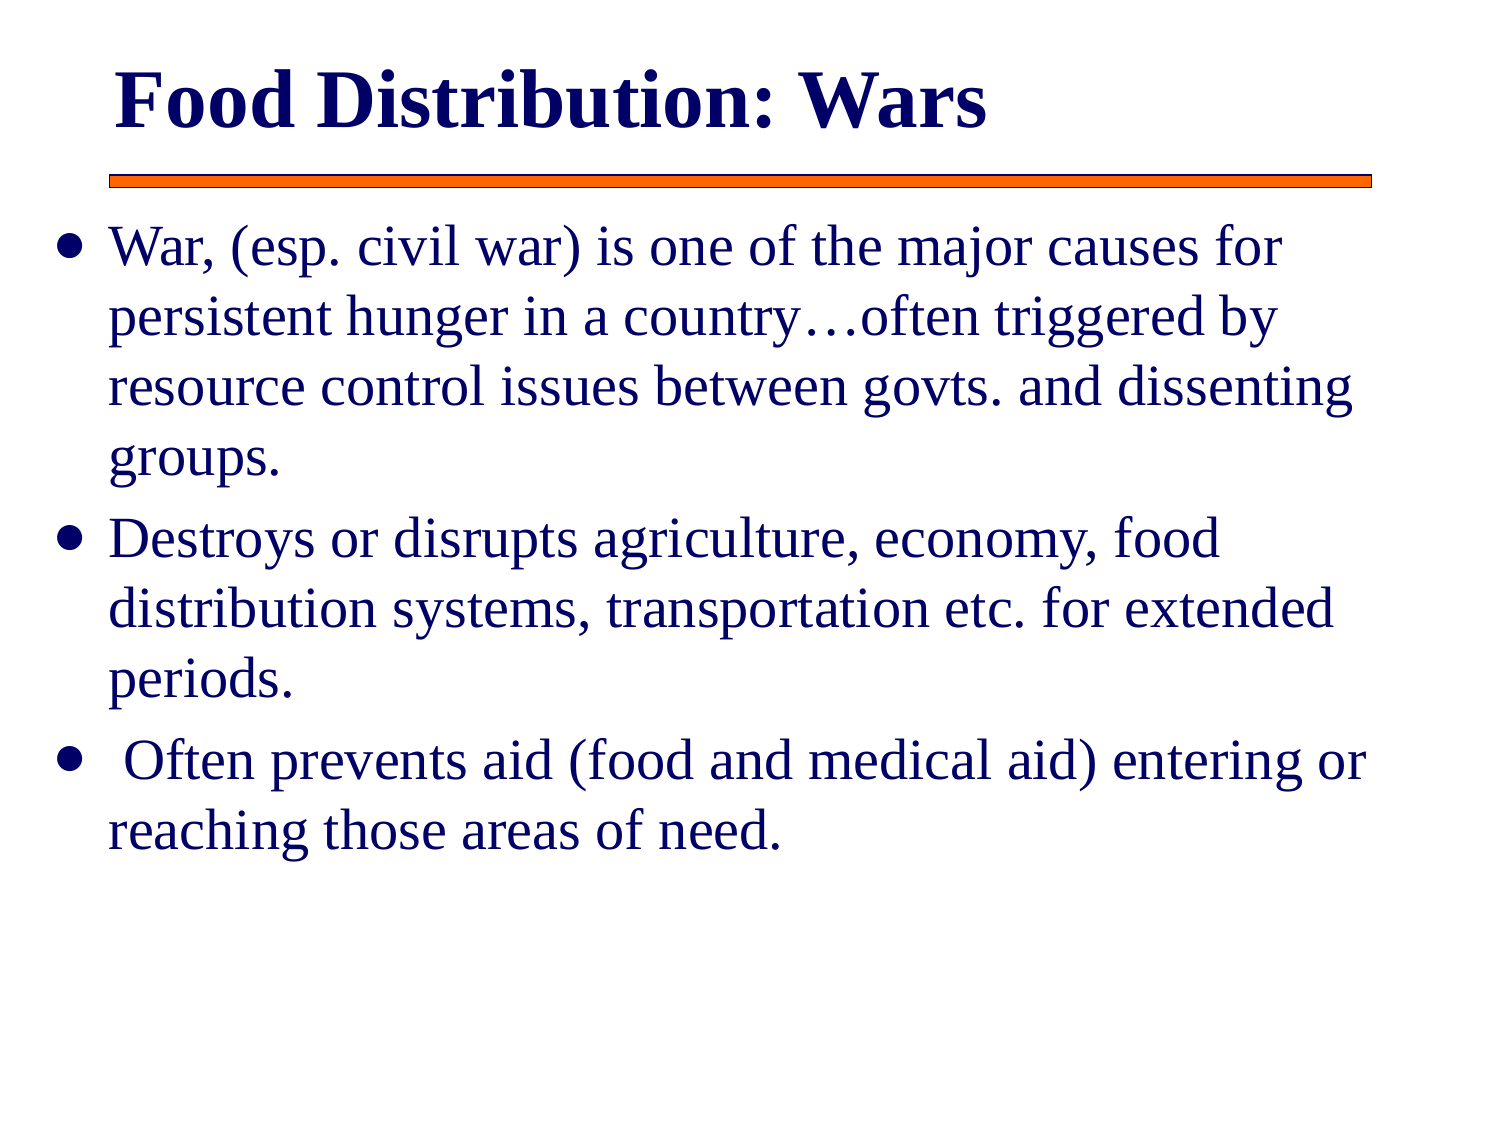

# Food Distribution: Wars
War, (esp. civil war) is one of the major causes for persistent hunger in a country…often triggered by resource control issues between govts. and dissenting groups.
Destroys or disrupts agriculture, economy, food distribution systems, transportation etc. for extended periods.
 Often prevents aid (food and medical aid) entering or reaching those areas of need.